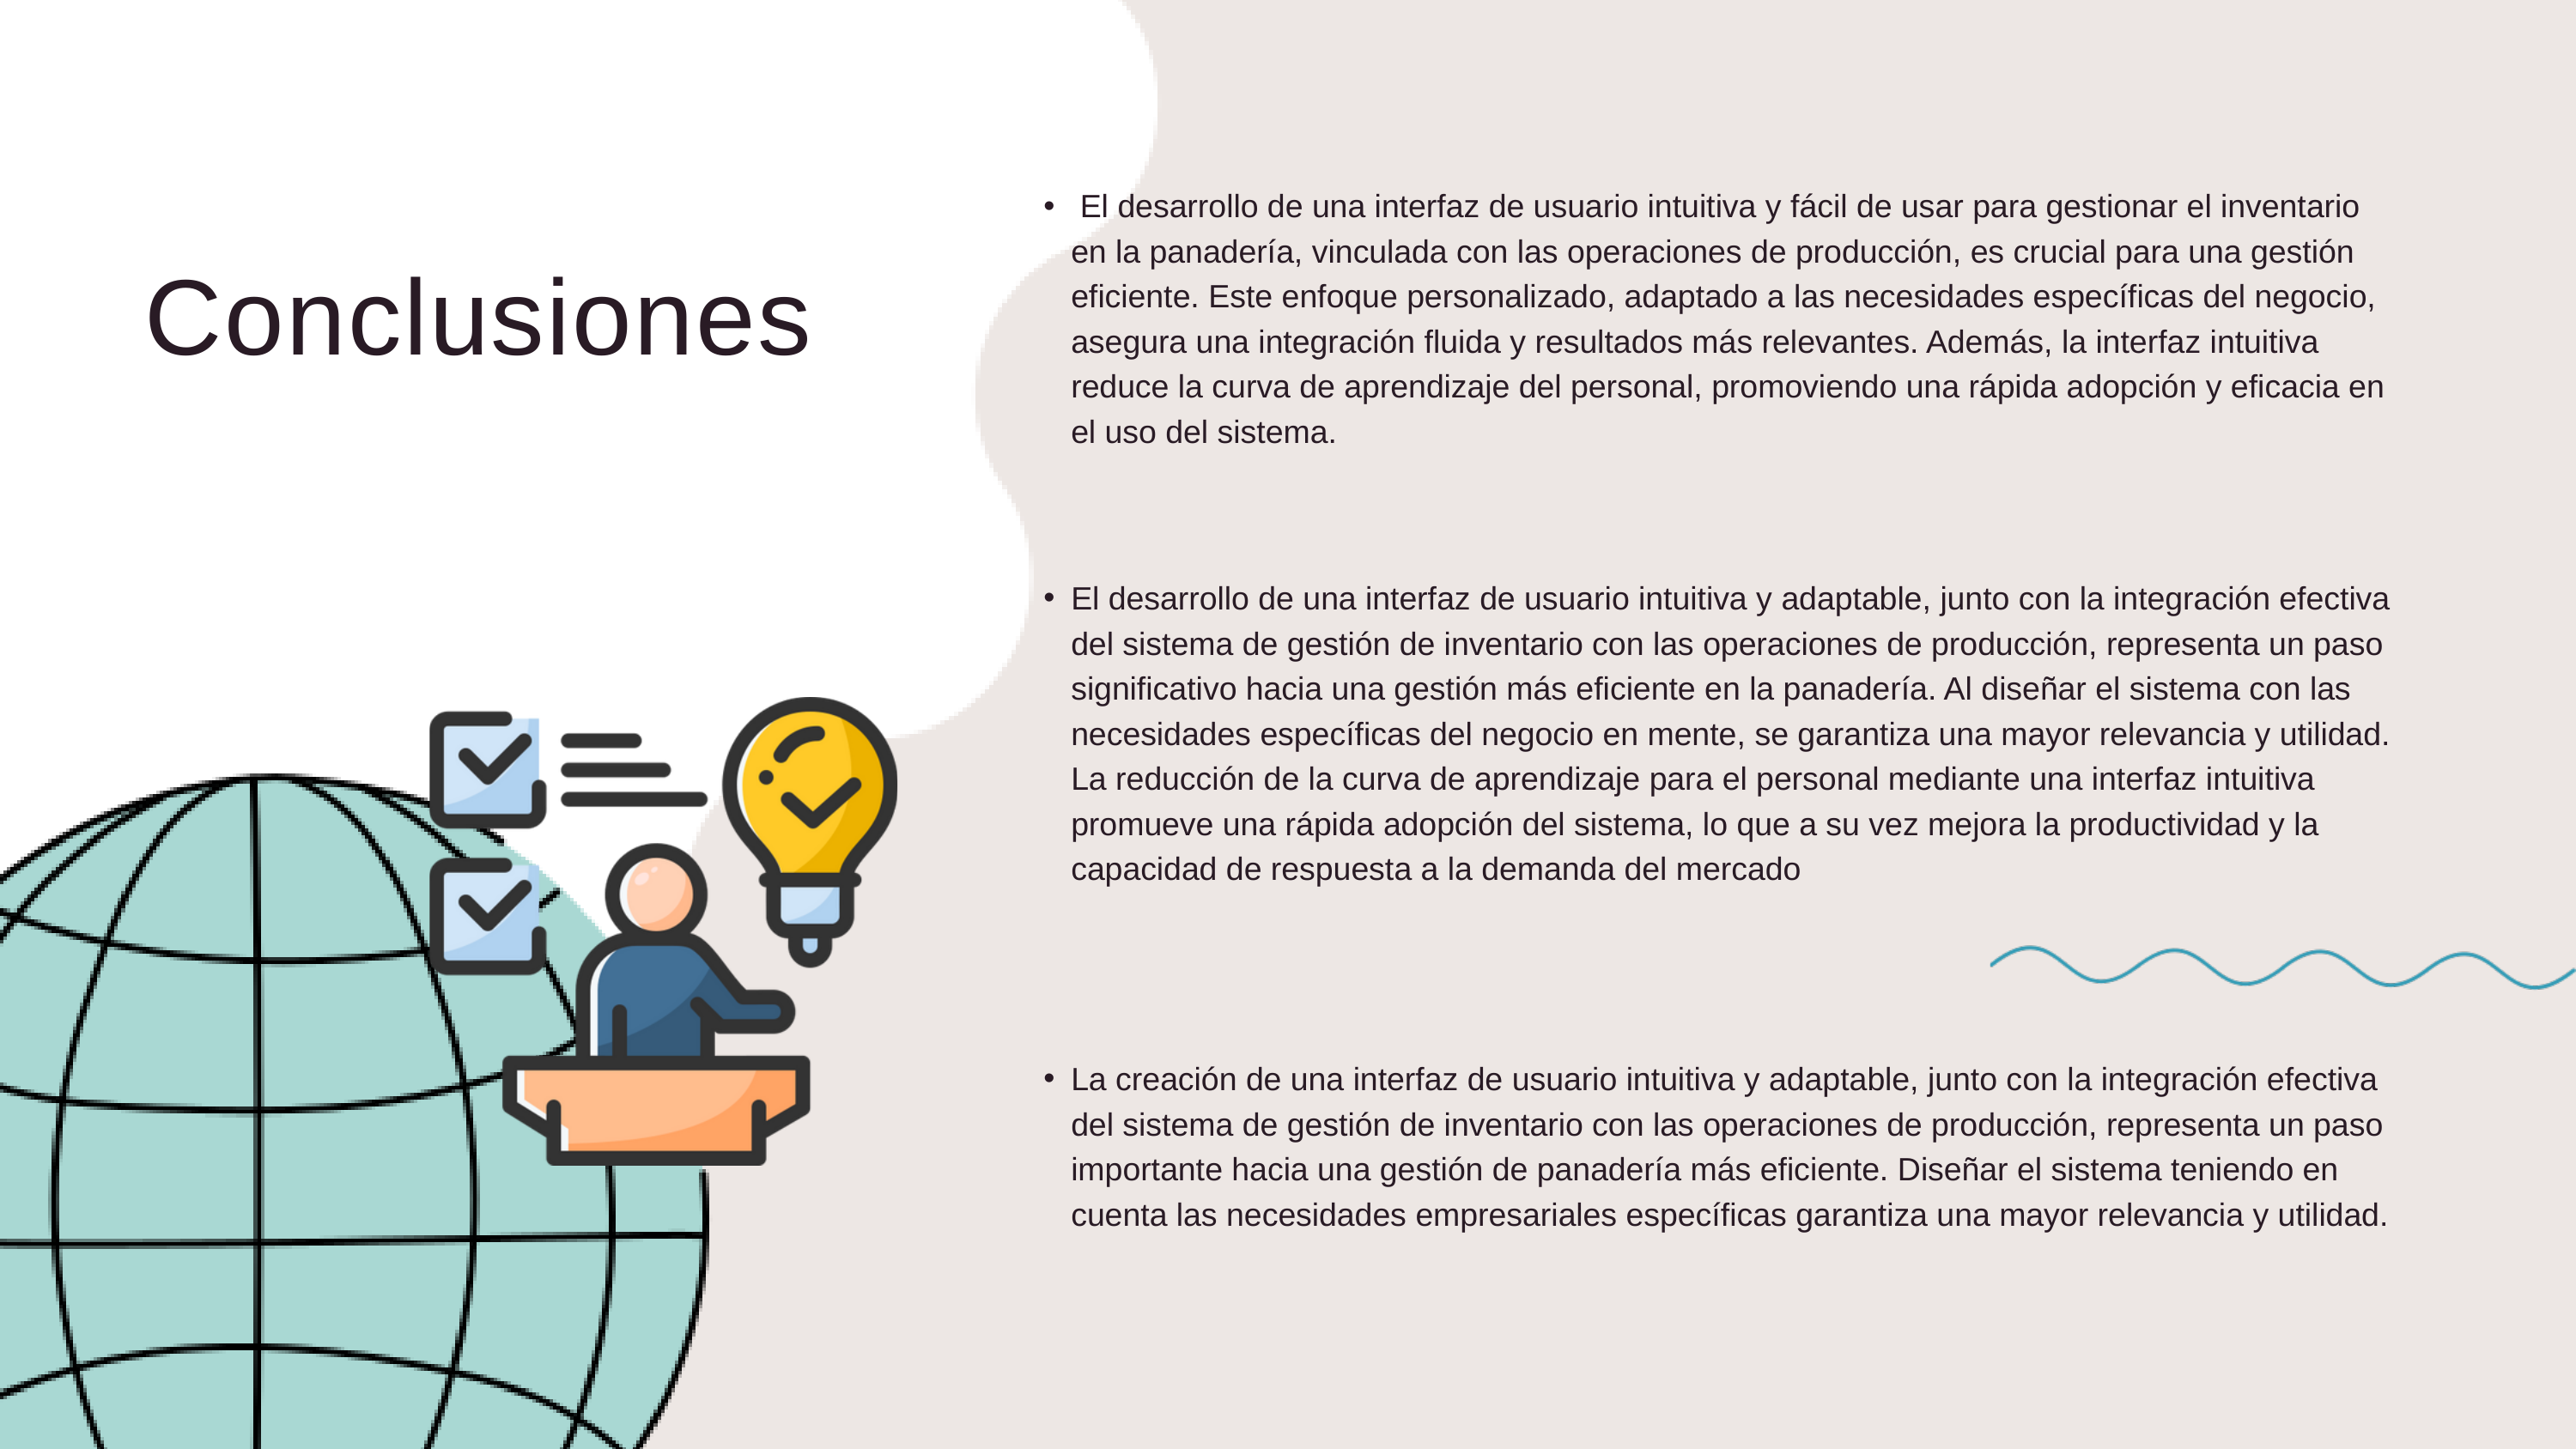

El desarrollo de una interfaz de usuario intuitiva y fácil de usar para gestionar el inventario en la panadería, vinculada con las operaciones de producción, es crucial para una gestión eficiente. Este enfoque personalizado, adaptado a las necesidades específicas del negocio, asegura una integración fluida y resultados más relevantes. Además, la interfaz intuitiva reduce la curva de aprendizaje del personal, promoviendo una rápida adopción y eficacia en el uso del sistema.
Conclusiones
El desarrollo de una interfaz de usuario intuitiva y adaptable, junto con la integración efectiva del sistema de gestión de inventario con las operaciones de producción, representa un paso significativo hacia una gestión más eficiente en la panadería. Al diseñar el sistema con las necesidades específicas del negocio en mente, se garantiza una mayor relevancia y utilidad. La reducción de la curva de aprendizaje para el personal mediante una interfaz intuitiva promueve una rápida adopción del sistema, lo que a su vez mejora la productividad y la capacidad de respuesta a la demanda del mercado

La creación de una interfaz de usuario intuitiva y adaptable, junto con la integración efectiva del sistema de gestión de inventario con las operaciones de producción, representa un paso importante hacia una gestión de panadería más eficiente. Diseñar el sistema teniendo en cuenta las necesidades empresariales específicas garantiza una mayor relevancia y utilidad.